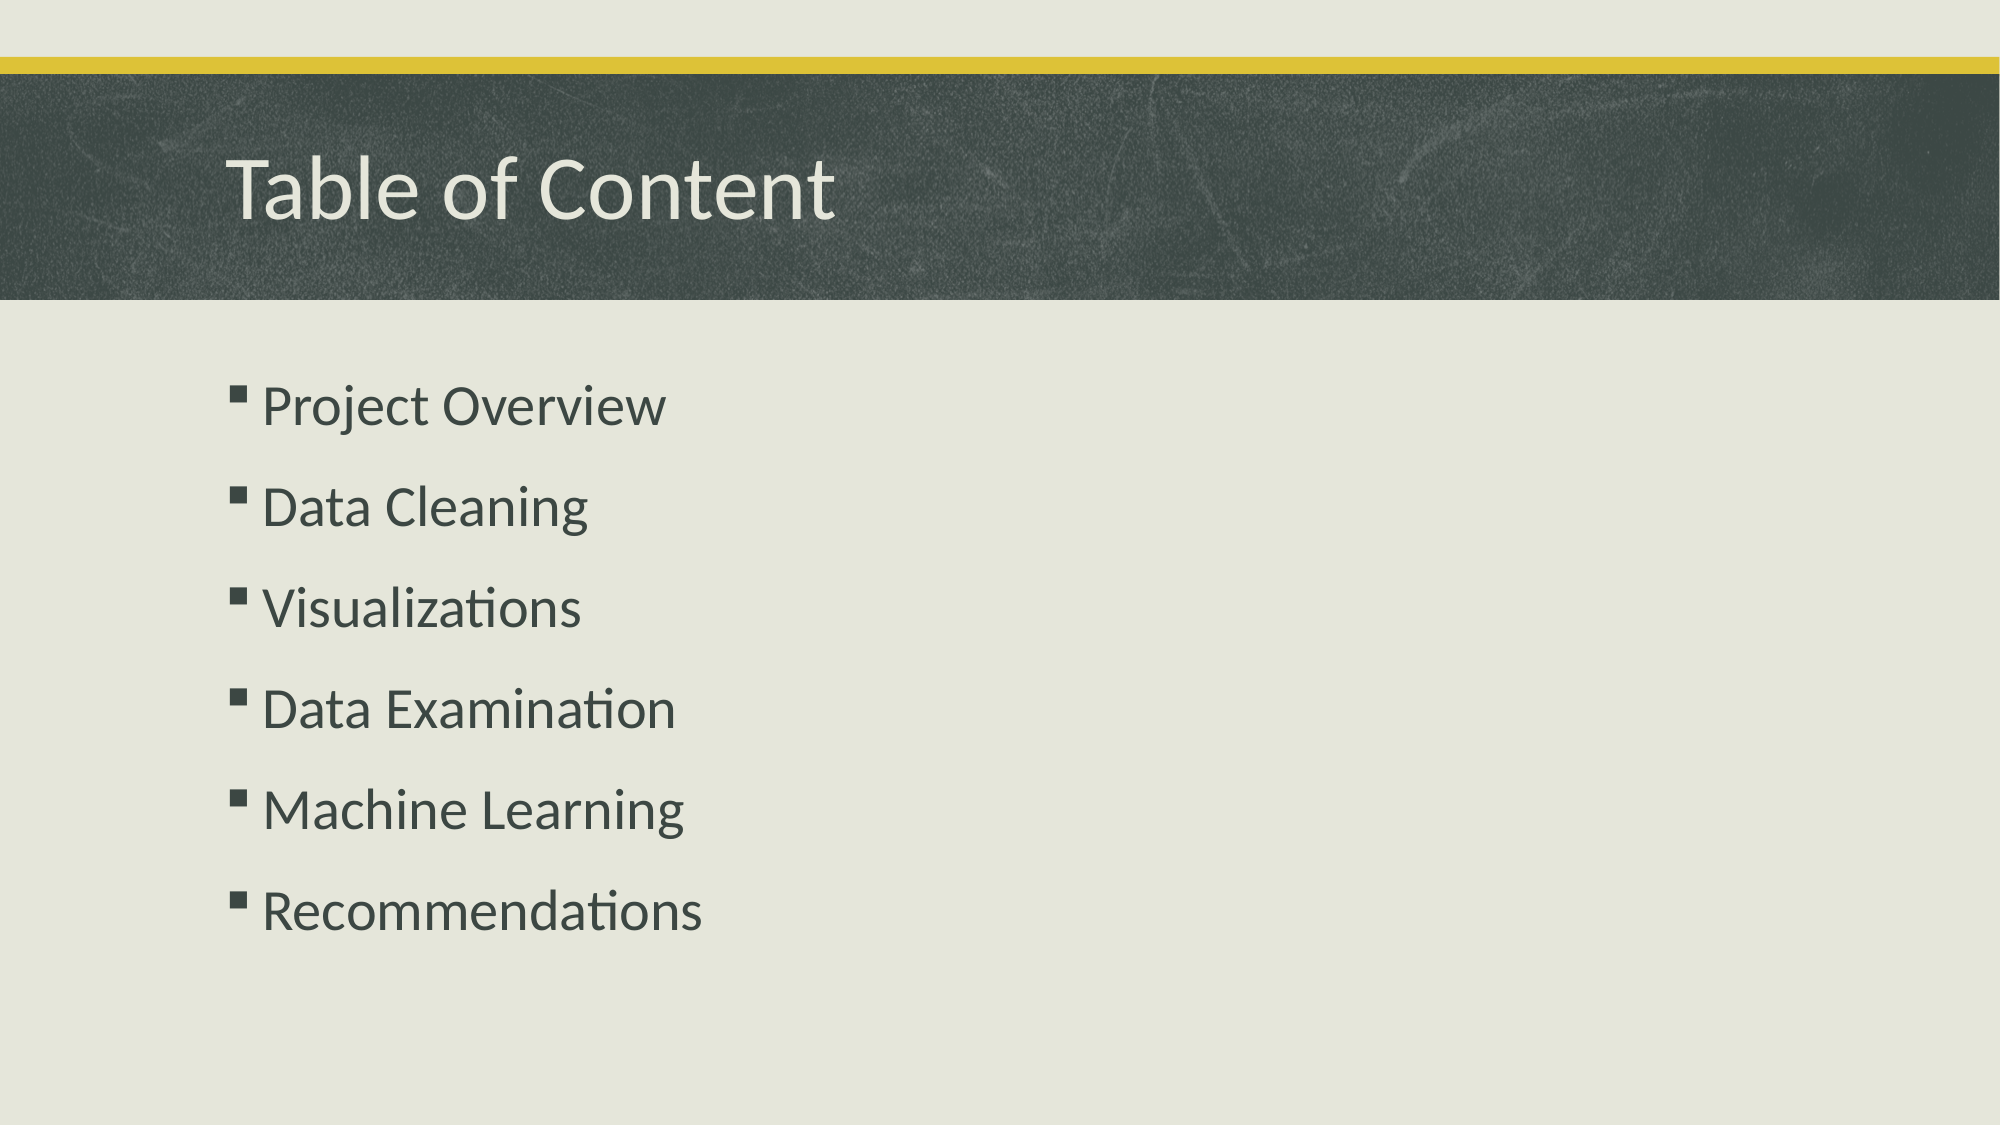

# Table of Content
Project Overview
Data Cleaning
Visualizations
Data Examination
Machine Learning
Recommendations